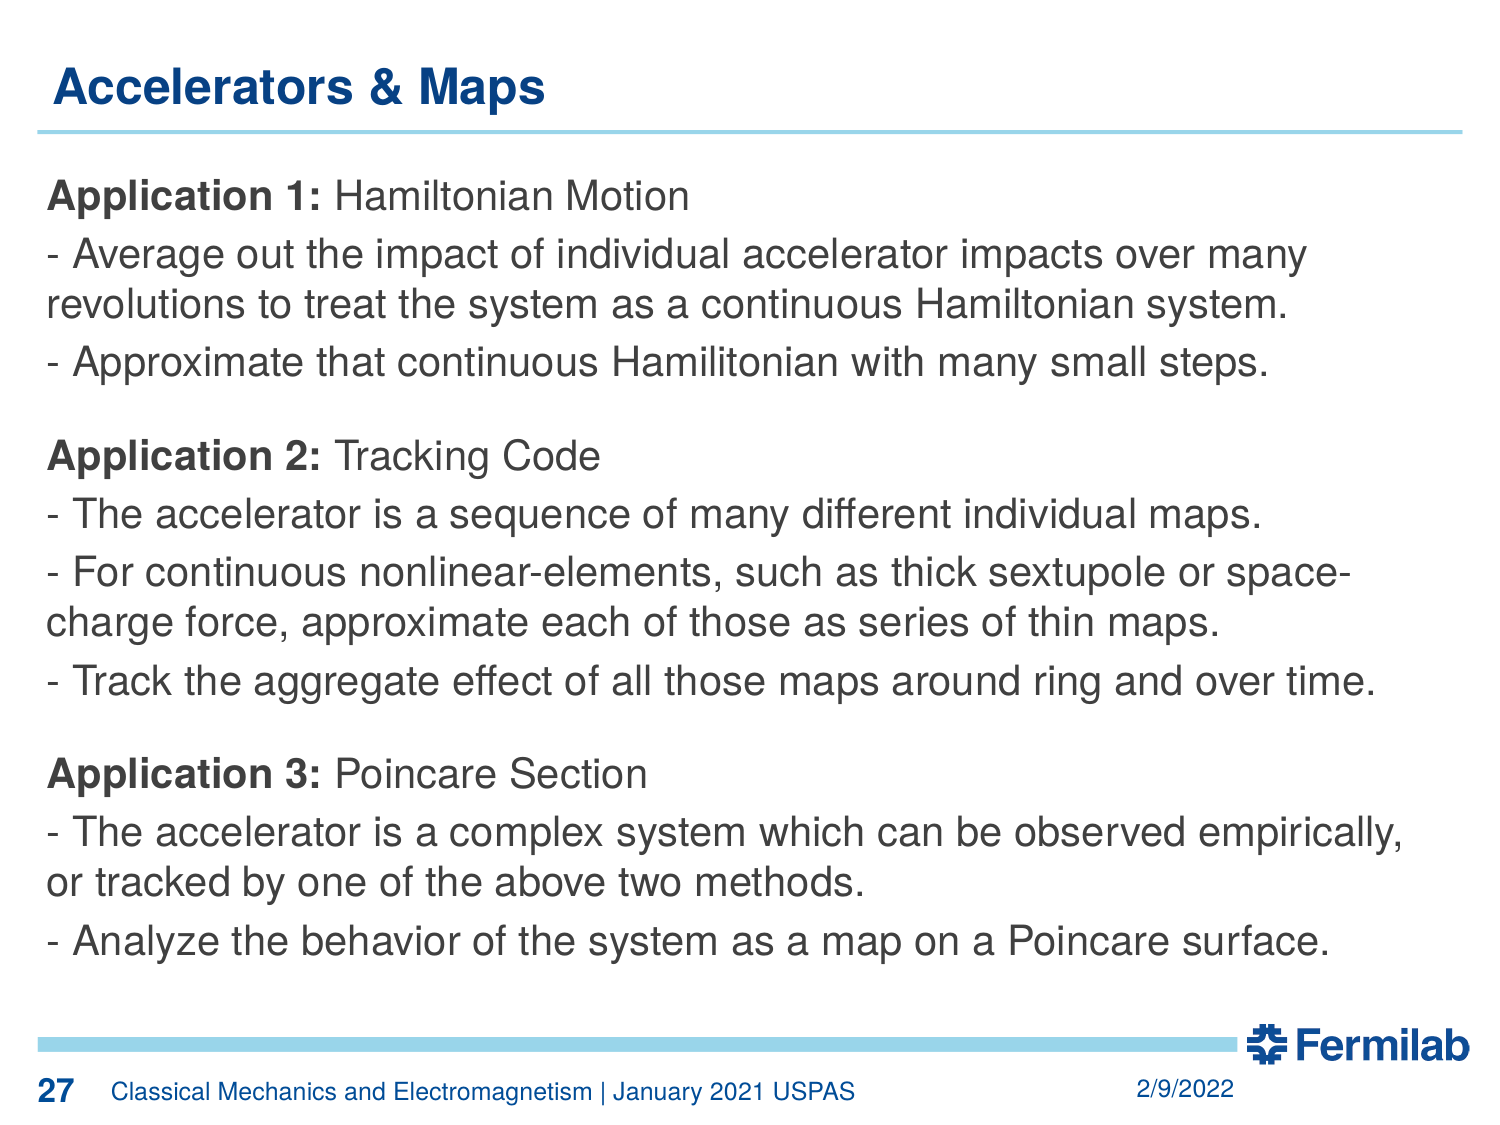

27
Accelerators & Maps
Application 1: Hamiltonian Motion
- Average out the impact of individual accelerator impacts over many revolutions to treat the system as a continuous Hamiltonian system.
- Approximate that continuous Hamilitonian with many small steps.

Application 2: Tracking Code
- The accelerator is a sequence of many different individual maps.
- For continuous nonlinear-elements, such as thick sextupole or space-charge force, approximate each of those as series of thin maps.
- Track the aggregate effect of all those maps around ring and over time.

Application 3: Poincare Section
- The accelerator is a complex system which can be observed empirically, or tracked by one of the above two methods.
- Analyze the behavior of the system as a map on a Poincare surface.

27
2/9/2022
Classical Mechanics and Electromagnetism | January 2021 USPAS